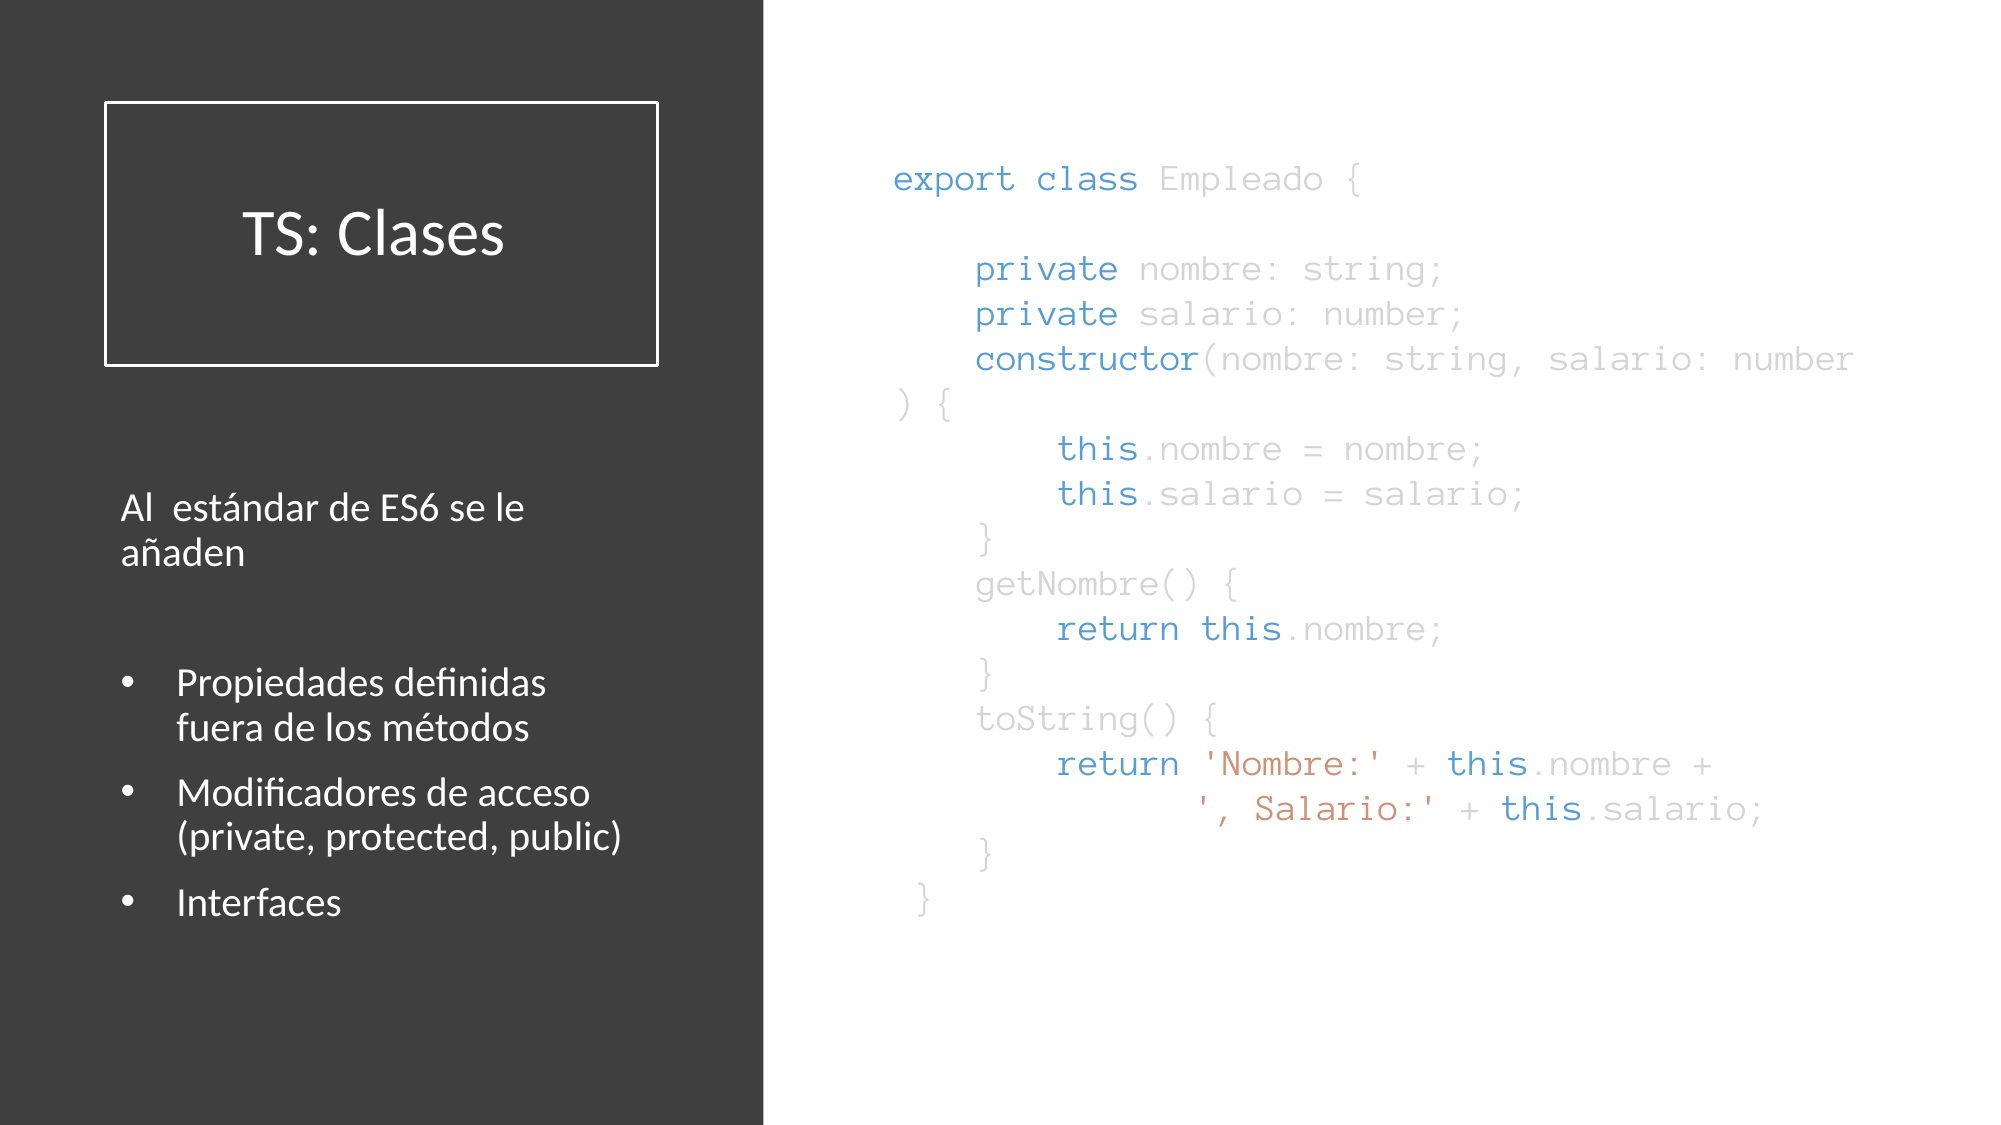

# TS: Clases
export class Empleado {
    private nombre: string;
    private salario: number;
    constructor(nombre: string, salario: number) {
        this.nombre = nombre;
        this.salario = salario;
    }
    getNombre() {
        return this.nombre;
    }
    toString() {
        return 'Nombre:' + this.nombre +
		', Salario:' + this.salario;
    }
 }

Al  estándar de ES6 se le añaden

Propiedades definidas fuera de los métodos
Modificadores de acceso (private, protected, public)
Interfaces